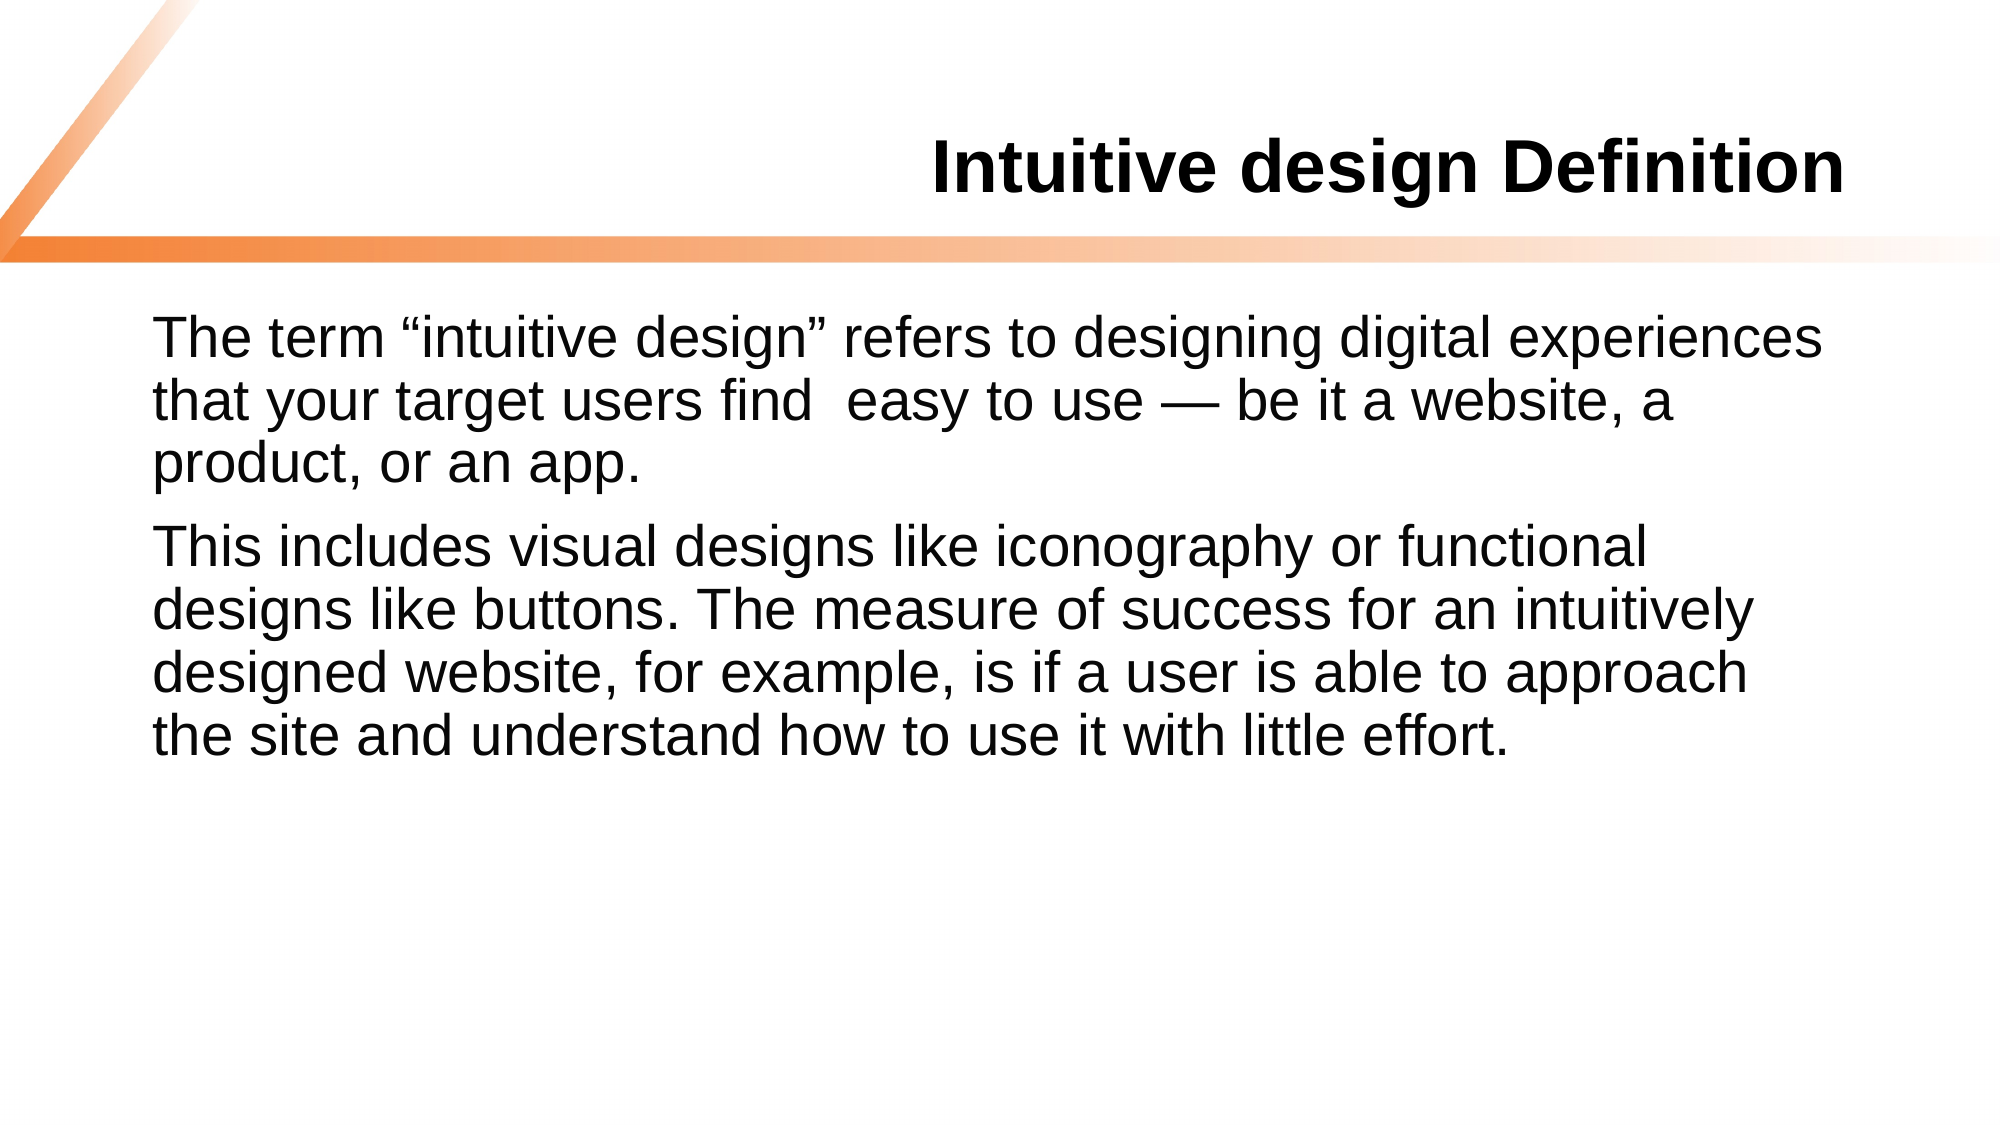

# Intuitive design Definition
The term “intuitive design” refers to designing digital experiences that your target users find  easy to use — be it a website, a product, or an app.
This includes visual designs like iconography or functional designs like buttons. The measure of success for an intuitively designed website, for example, is if a user is able to approach the site and understand how to use it with little effort.